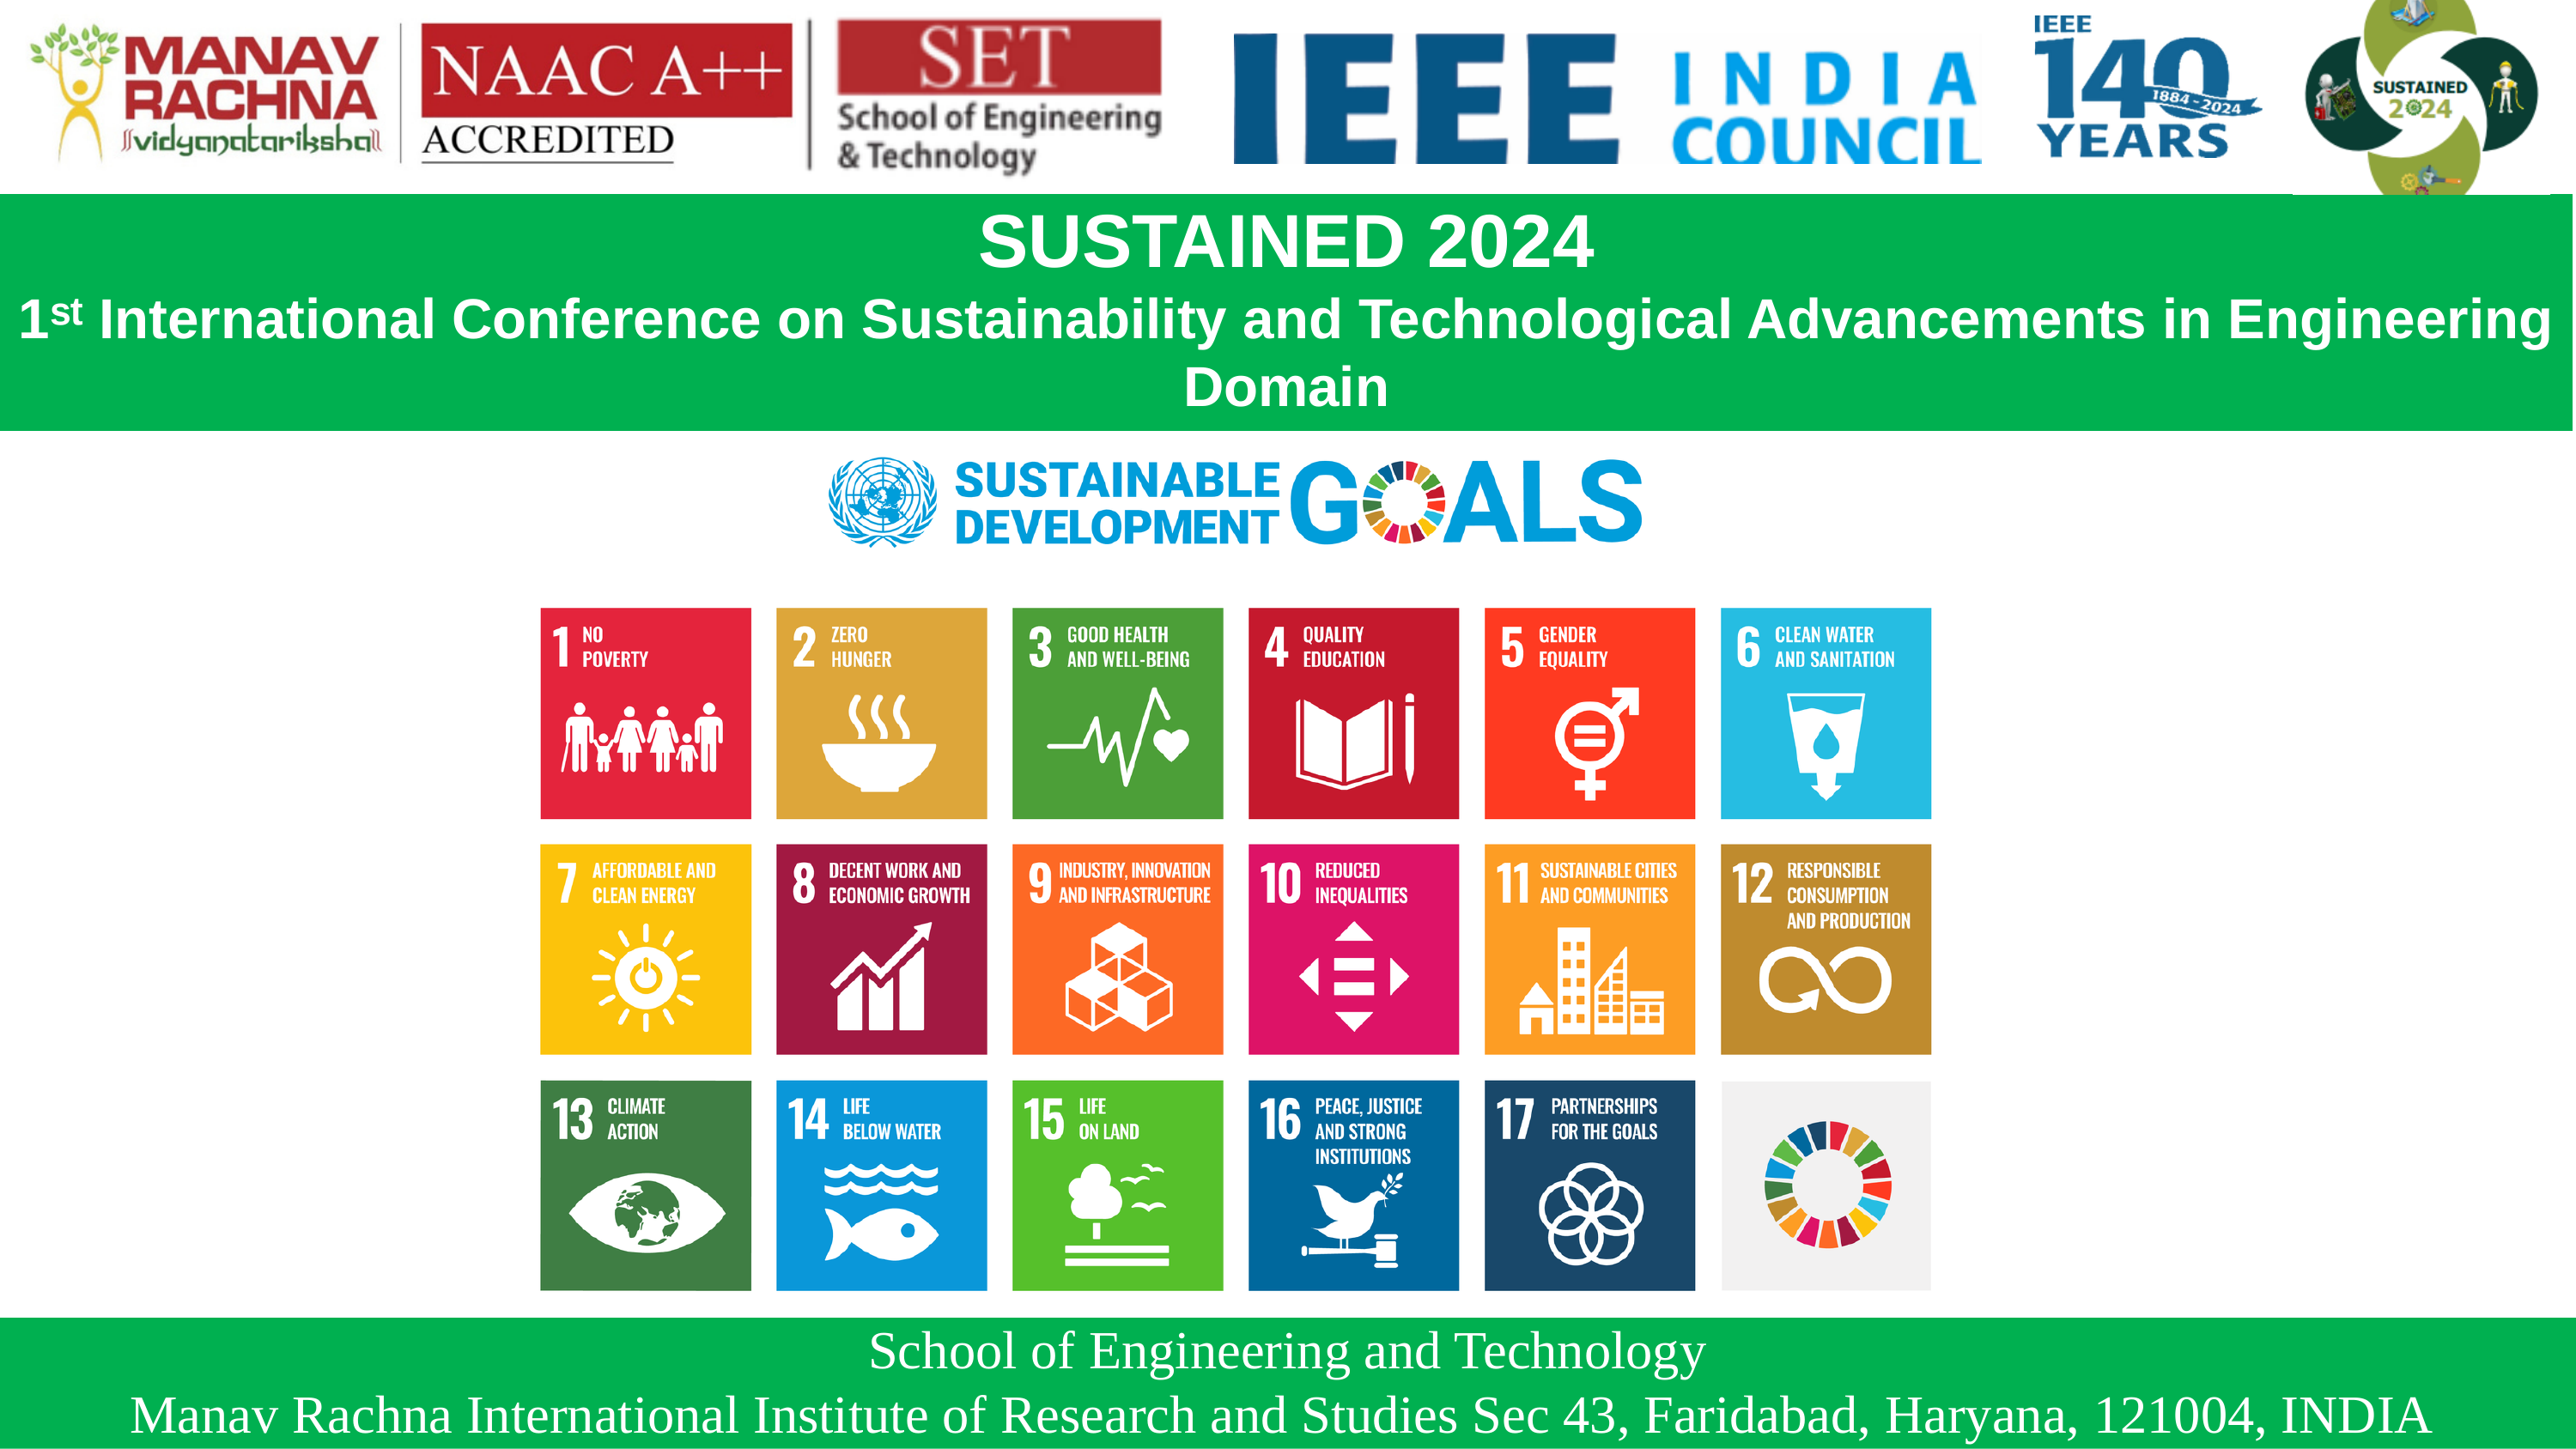

SUSTAINED 2024
1ˢᵗ International Conference on Sustainability and Technological Advancements in Engineering Domain
13 - 14 December, 2024

School of Engineering and Technology
Manav Rachna International Institute of Research and Studies Sec 43, Faridabad, Haryana, 121004, INDIA
1